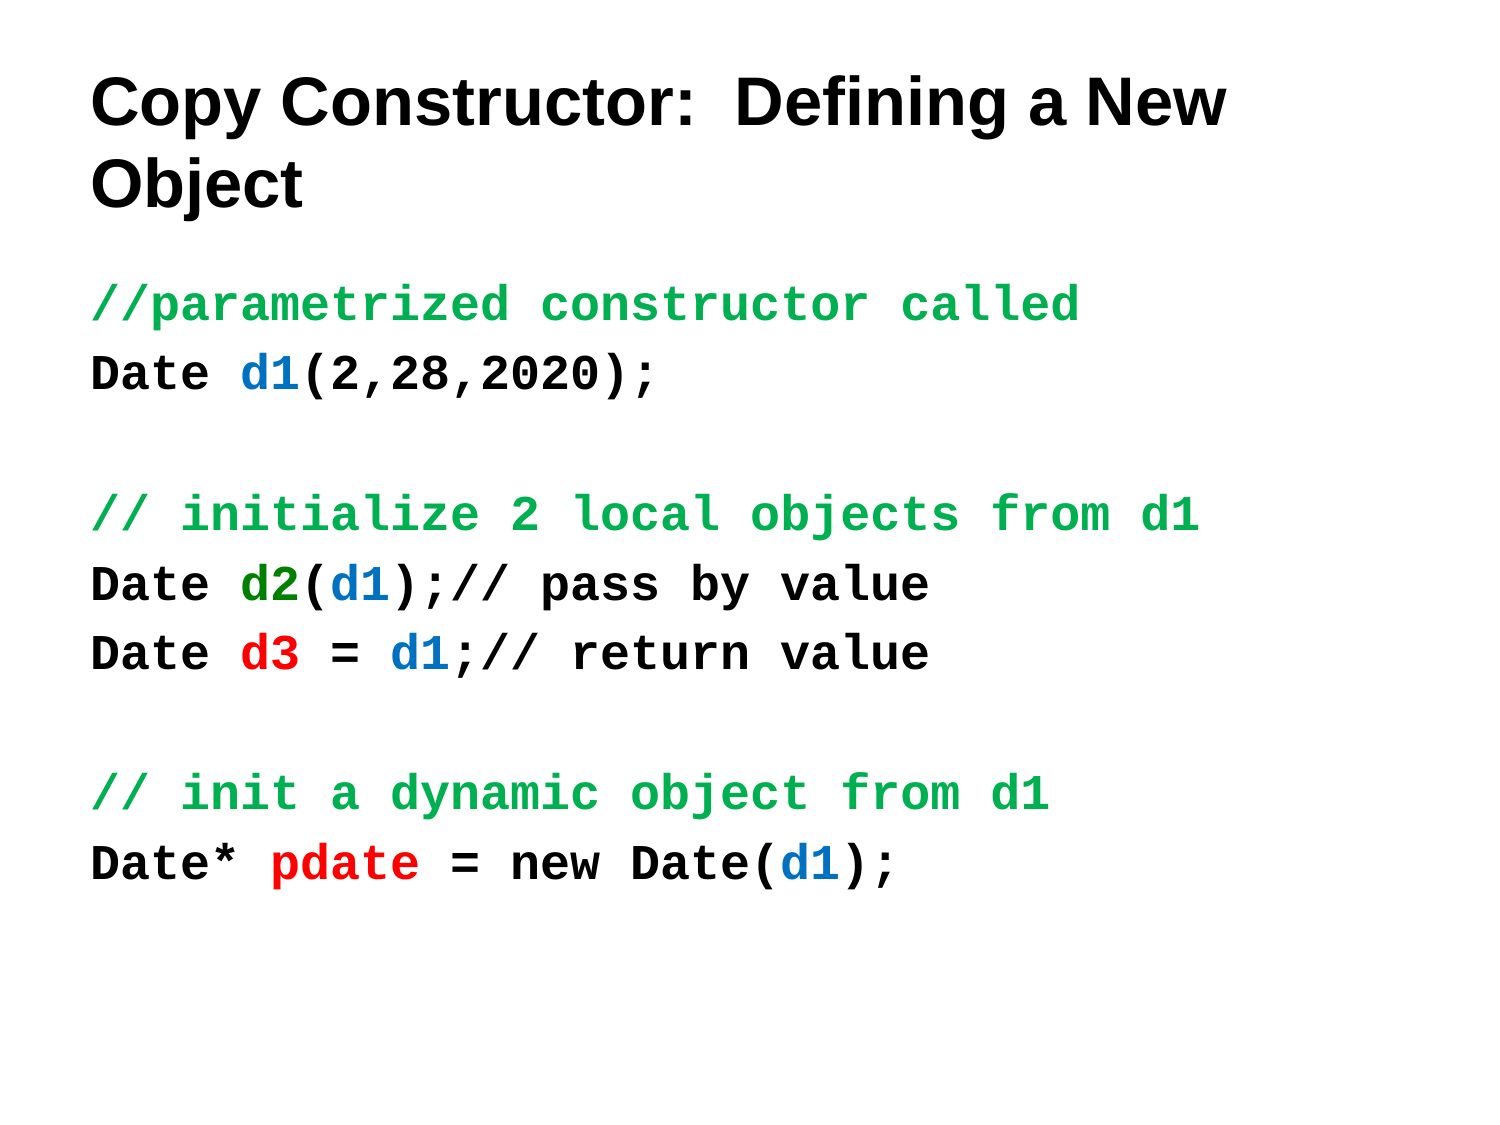

# Copy Constructor:  Defining a New Object
//parametrized constructor called
Date d1(2,28,2020);

// initialize 2 local objects from d1
Date d2(d1);// pass by value
Date d3 = d1;// return value

// init a dynamic object from d1
Date* pdate = new Date(d1);